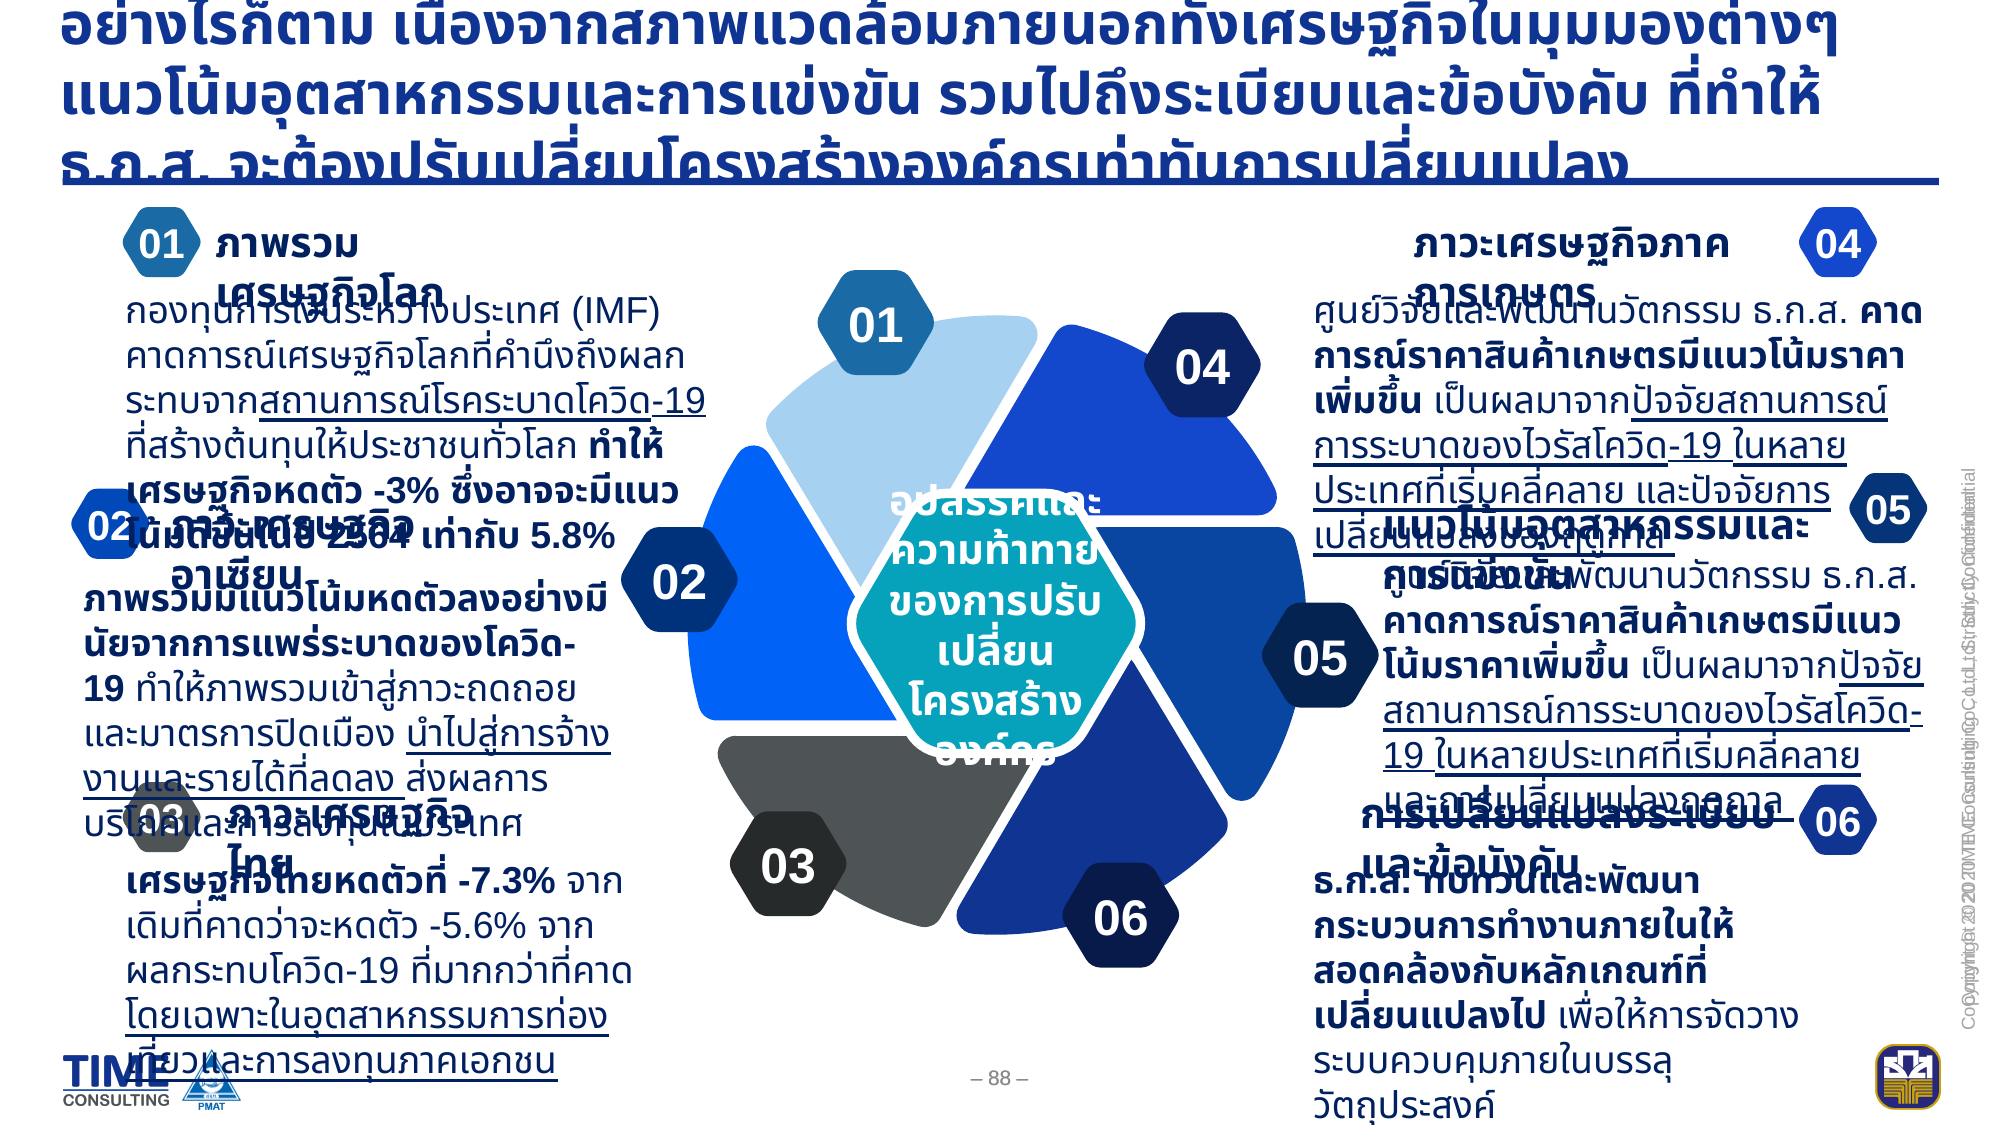

# อย่างไรก็ตาม เนื่องจากสภาพแวดล้อมภายนอกทั้งเศรษฐกิจในมุมมองต่างๆ แนวโน้มอุตสาหกรรมและการแข่งขัน รวมไปถึงระเบียบและข้อบังคับ ที่ทำให้ ธ.ก.ส. จะต้องปรับเปลี่ยนโครงสร้างองค์กรเท่าทันการเปลี่ยนแปลง
01
04
ภาพรวมเศรษฐกิจโลก
ภาวะเศรษฐกิจภาคการเกษตร
01

04

อุปสรรคและ
ความท้าทายของการปรับเปลี่ยน
โครงสร้างองค์กร
02

05

03
06
กองทุนการเงินระหว่างประเทศ (IMF) คาดการณ์เศรษฐกิจโลกที่คำนึงถึงผลกระทบจากสถานการณ์โรคระบาดโควิด-19 ที่สร้างต้นทุนให้ประชาชนทั่วโลก ทำให้เศรษฐกิจหดตัว -3% ซึ่งอาจจะมีแนวโน้มดีขึ้นในปี 2564 เท่ากับ 5.8%
ศูนย์วิจัยและพัฒนานวัตกรรม ธ.ก.ส. คาดการณ์ราคาสินค้าเกษตรมีแนวโน้มราคาเพิ่มขึ้น เป็นผลมาจากปัจจัยสถานการณ์การระบาดของไวรัสโควิด-19 ในหลายประเทศที่เริ่มคลี่คลาย และปัจจัยการเปลี่ยนแปลงของฤดูกาล
05
02
ภาวะเศรษฐกิจอาเซียน
แนวโน้มอุตสาหกรรมและการแข่งขัน
ศูนย์วิจัยและพัฒนานวัตกรรม ธ.ก.ส. คาดการณ์ราคาสินค้าเกษตรมีแนวโน้มราคาเพิ่มขึ้น เป็นผลมาจากปัจจัยสถานการณ์การระบาดของไวรัสโควิด-19 ในหลายประเทศที่เริ่มคลี่คลาย และการเปลี่ยนแปลงฤดูกาล
ภาพรวมมีแนวโน้มหดตัวลงอย่างมีนัยจากการแพร่ระบาดของโควิด-19 ทำให้ภาพรวมเข้าสู่ภาวะถดถอยและมาตรการปิดเมือง นำไปสู่การจ้างงานและรายได้ที่ลดลง ส่งผลการบริโภคและการลงทุนในประเทศ
ภาวะเศรษฐกิจไทย
การเปลี่ยนแปลงระเบียบและข้อบังคับ
03
06
เศรษฐกิจไทยหดตัวที่ -7.3% จากเดิมที่คาดว่าจะหดตัว -5.6% จากผลกระทบโควิด-19 ที่มากกว่าที่คาด โดยเฉพาะในอุตสาหกรรมการท่องเที่ยวและการลงทุนภาคเอกชน
ธ.ก.ส. ทบทวนและพัฒนากระบวนการทำงานภายในให้สอดคล้องกับหลักเกณฑ์ที่เปลี่ยนแปลงไป เพื่อให้การจัดวางระบบควบคุมภายในบรรลุวัตถุประสงค์